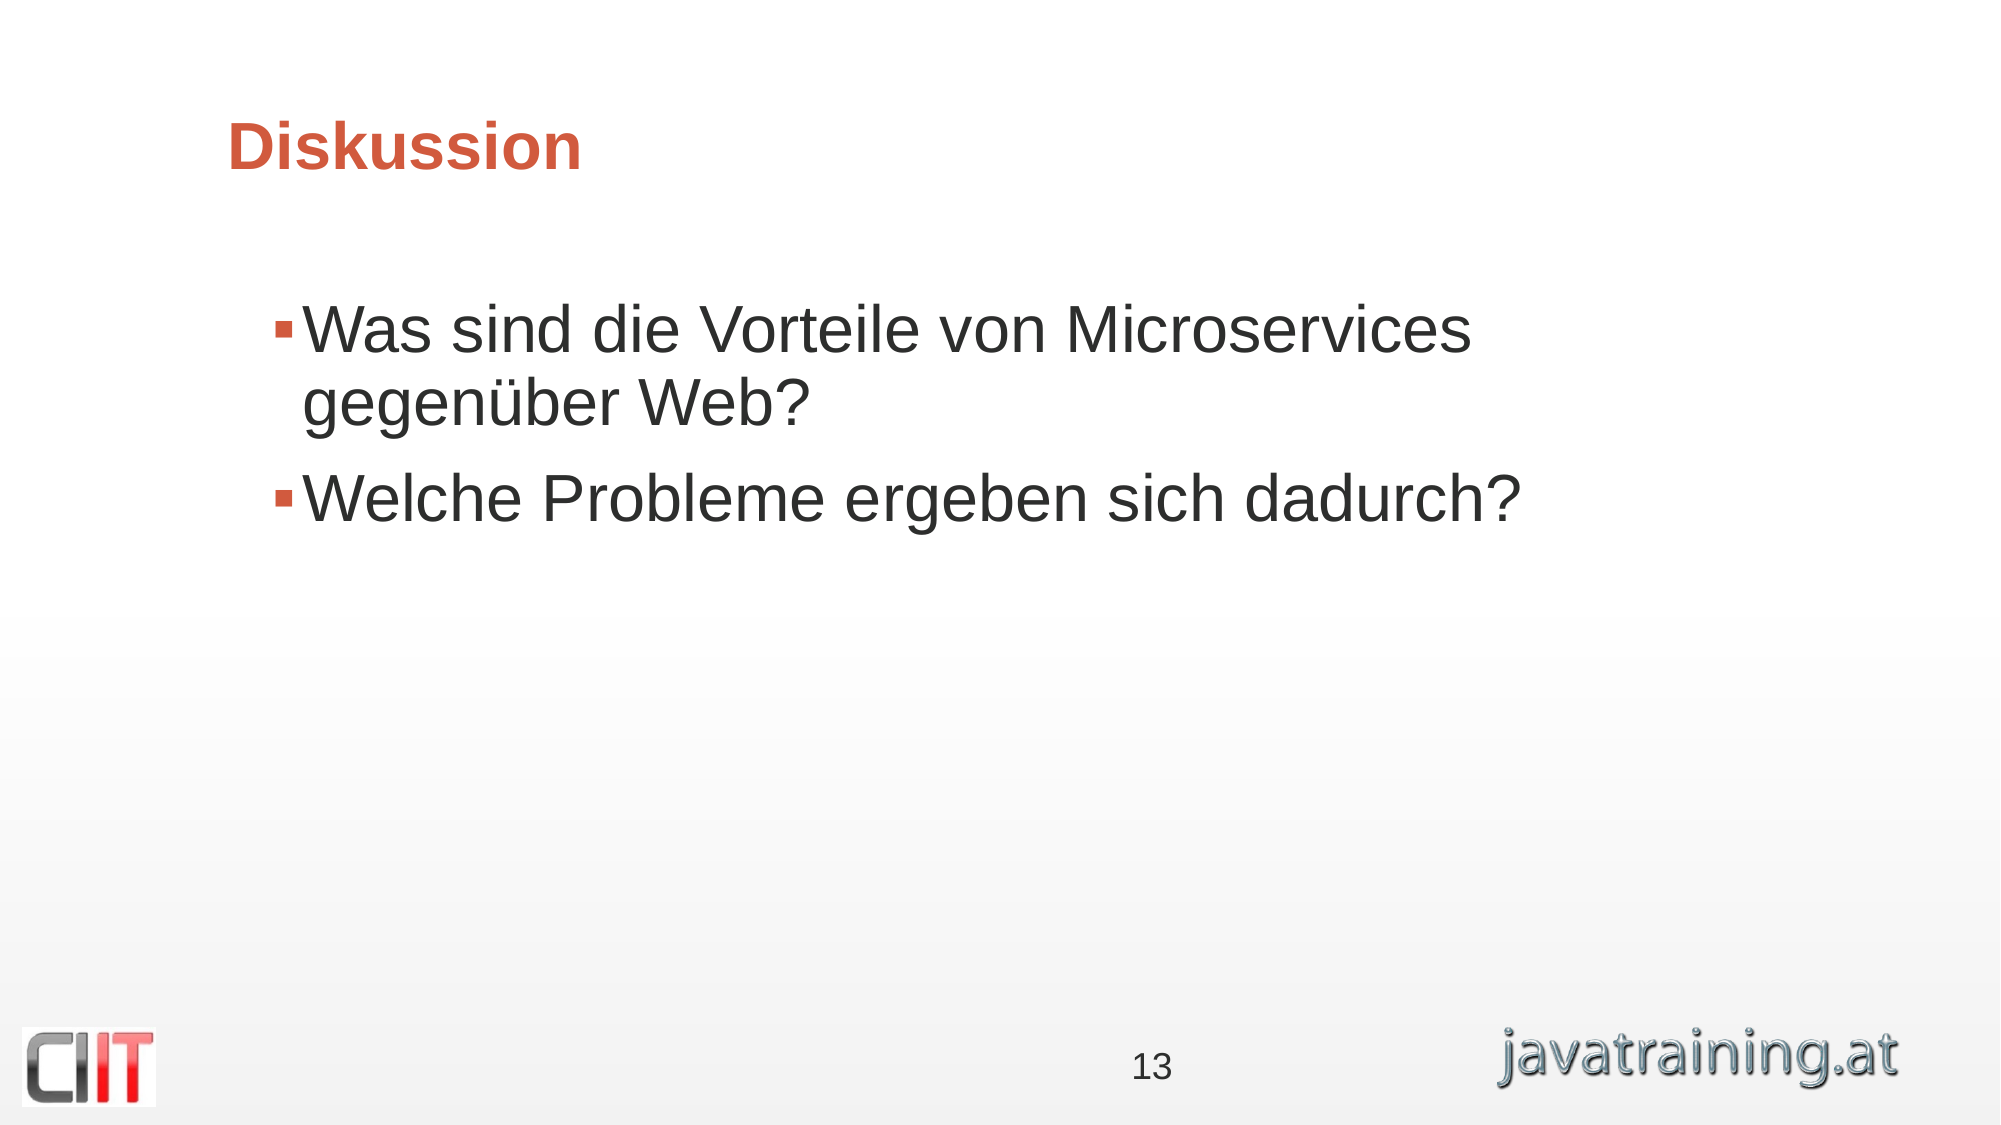

# Diskussion
Was sind die Vorteile von Microservices gegenüber Web?
Welche Probleme ergeben sich dadurch?

13